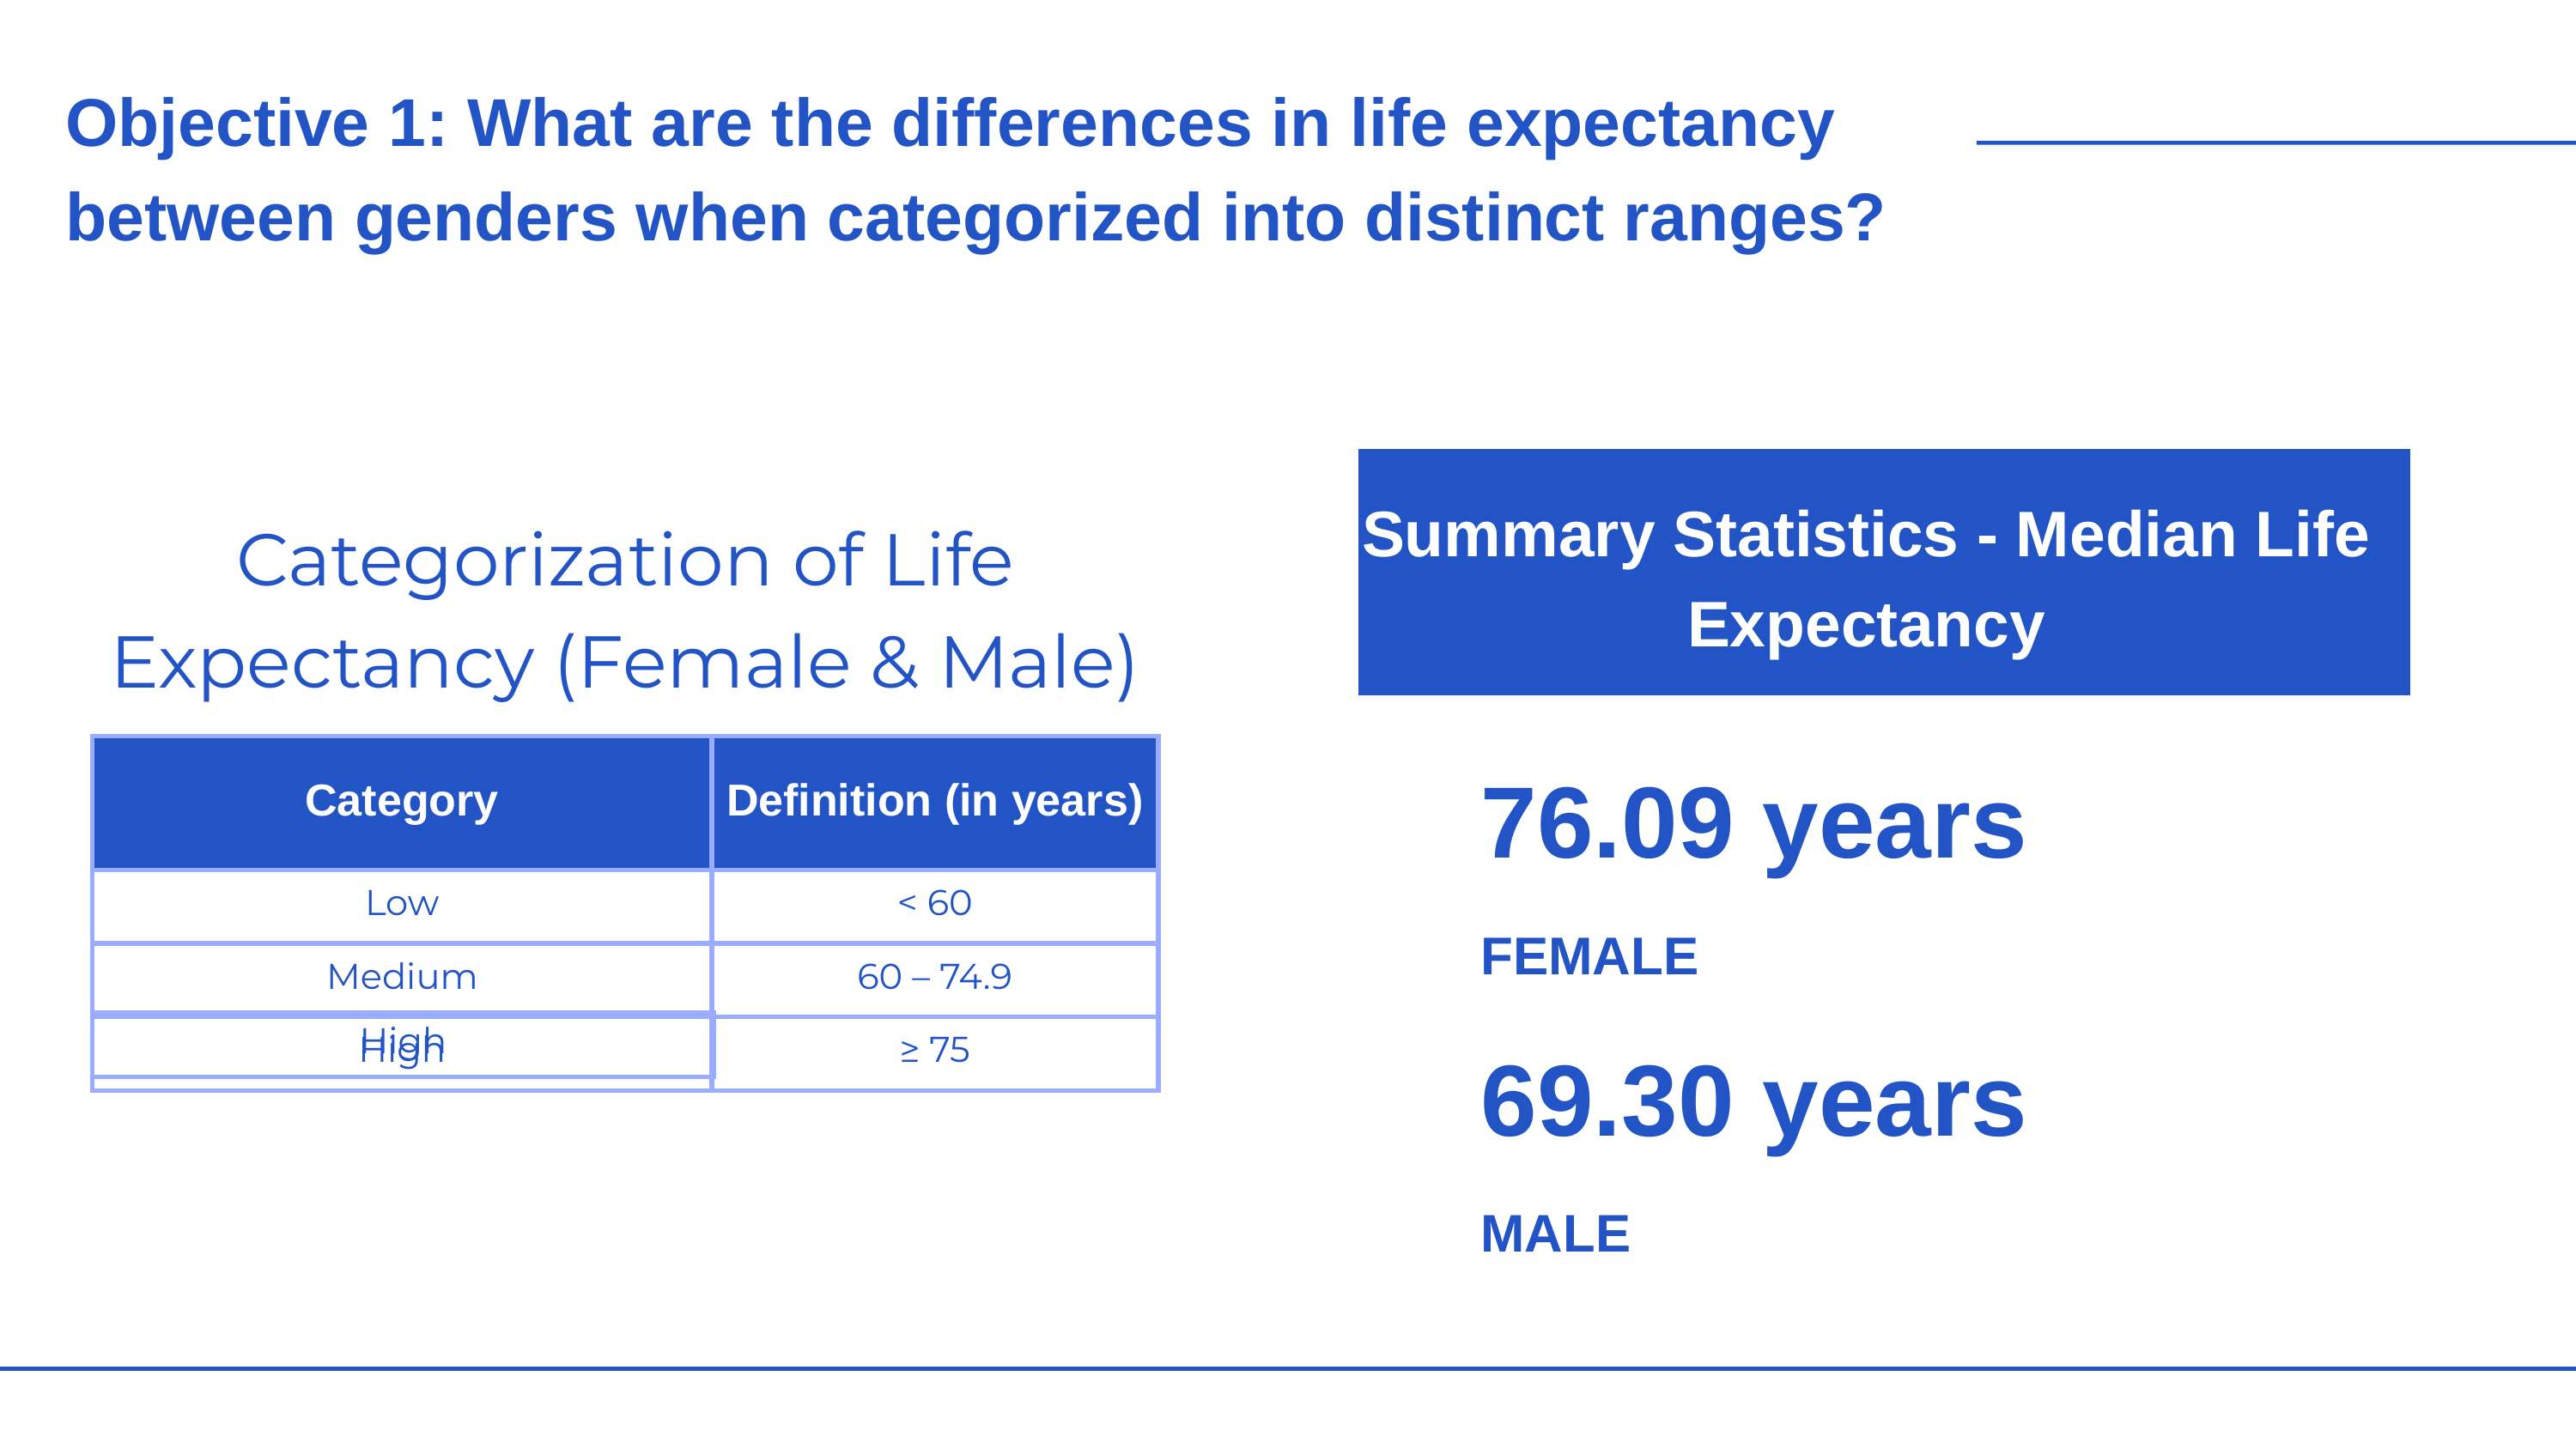

Objective 1: What are the differences in life expectancy between genders when categorized into distinct ranges?

Summary Statistics - Median Life Expectancy
Categorization of Life Expectancy (Female & Male)
| Category | Definition (in years) |
| --- | --- |
| Low | < 60 |
| Medium | 60 – 74.9 |
| High | ≥ 75 |
76.09 years
FEMALE
| High |
| --- |
69.30 years
MALE